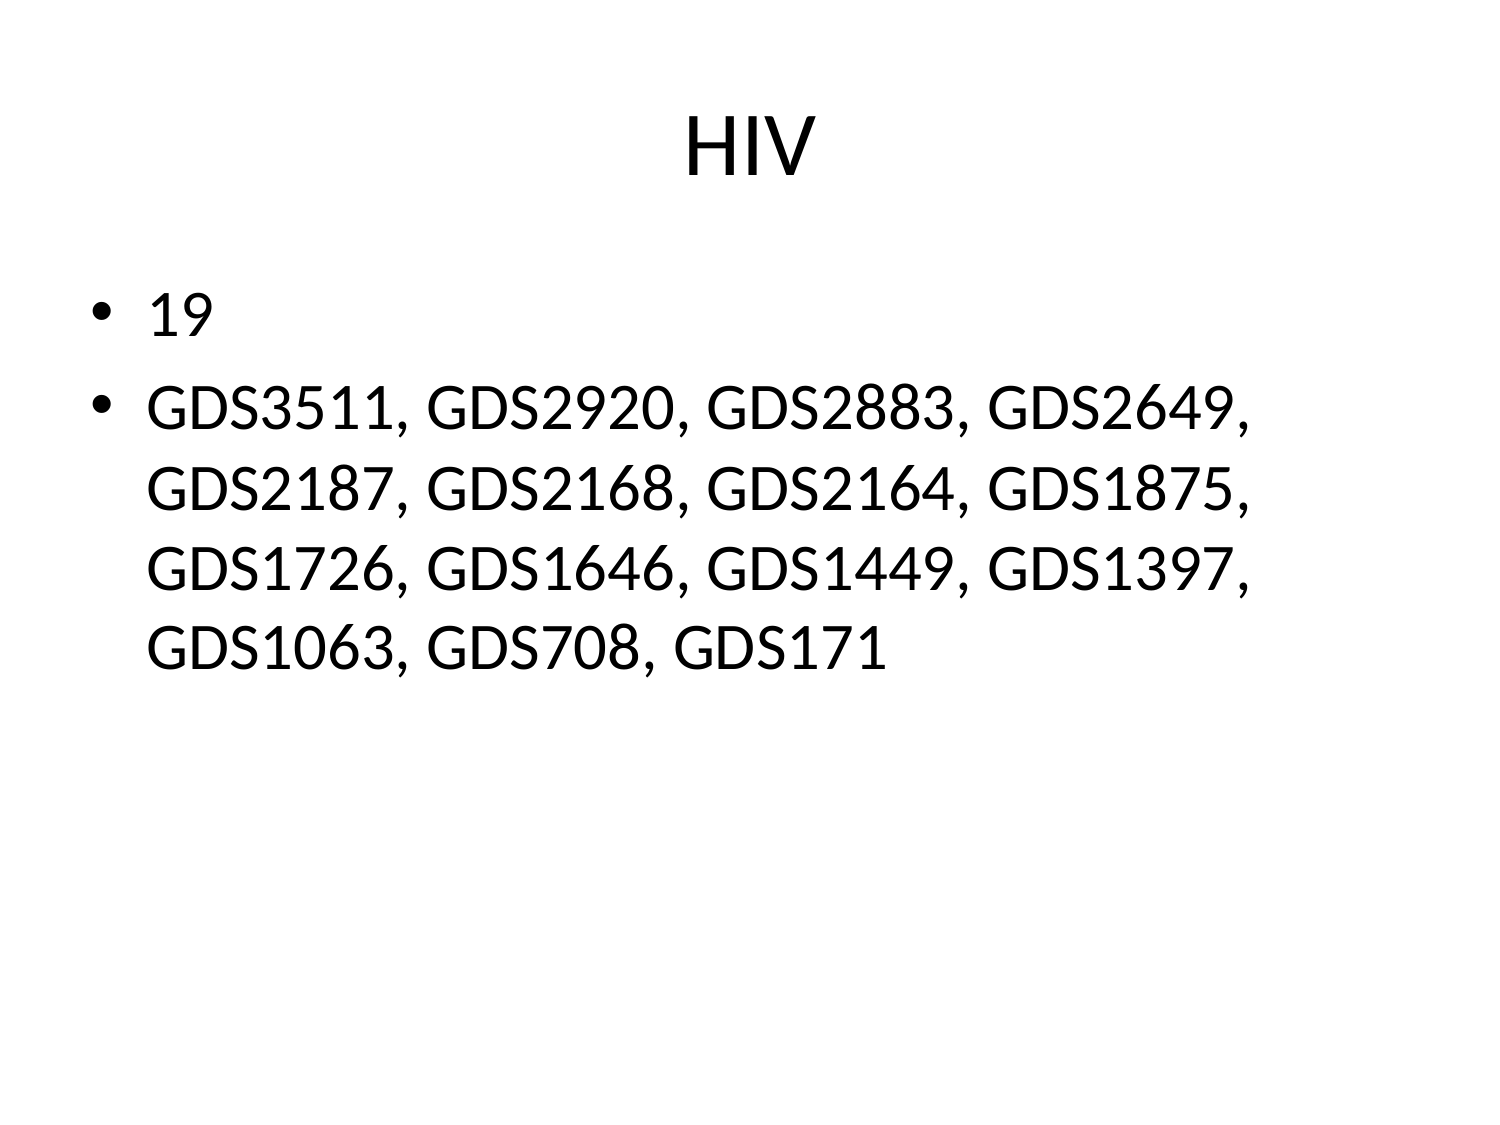

# HIV
19
GDS3511, GDS2920, GDS2883, GDS2649, GDS2187, GDS2168, GDS2164, GDS1875, GDS1726, GDS1646, GDS1449, GDS1397, GDS1063, GDS708, GDS171